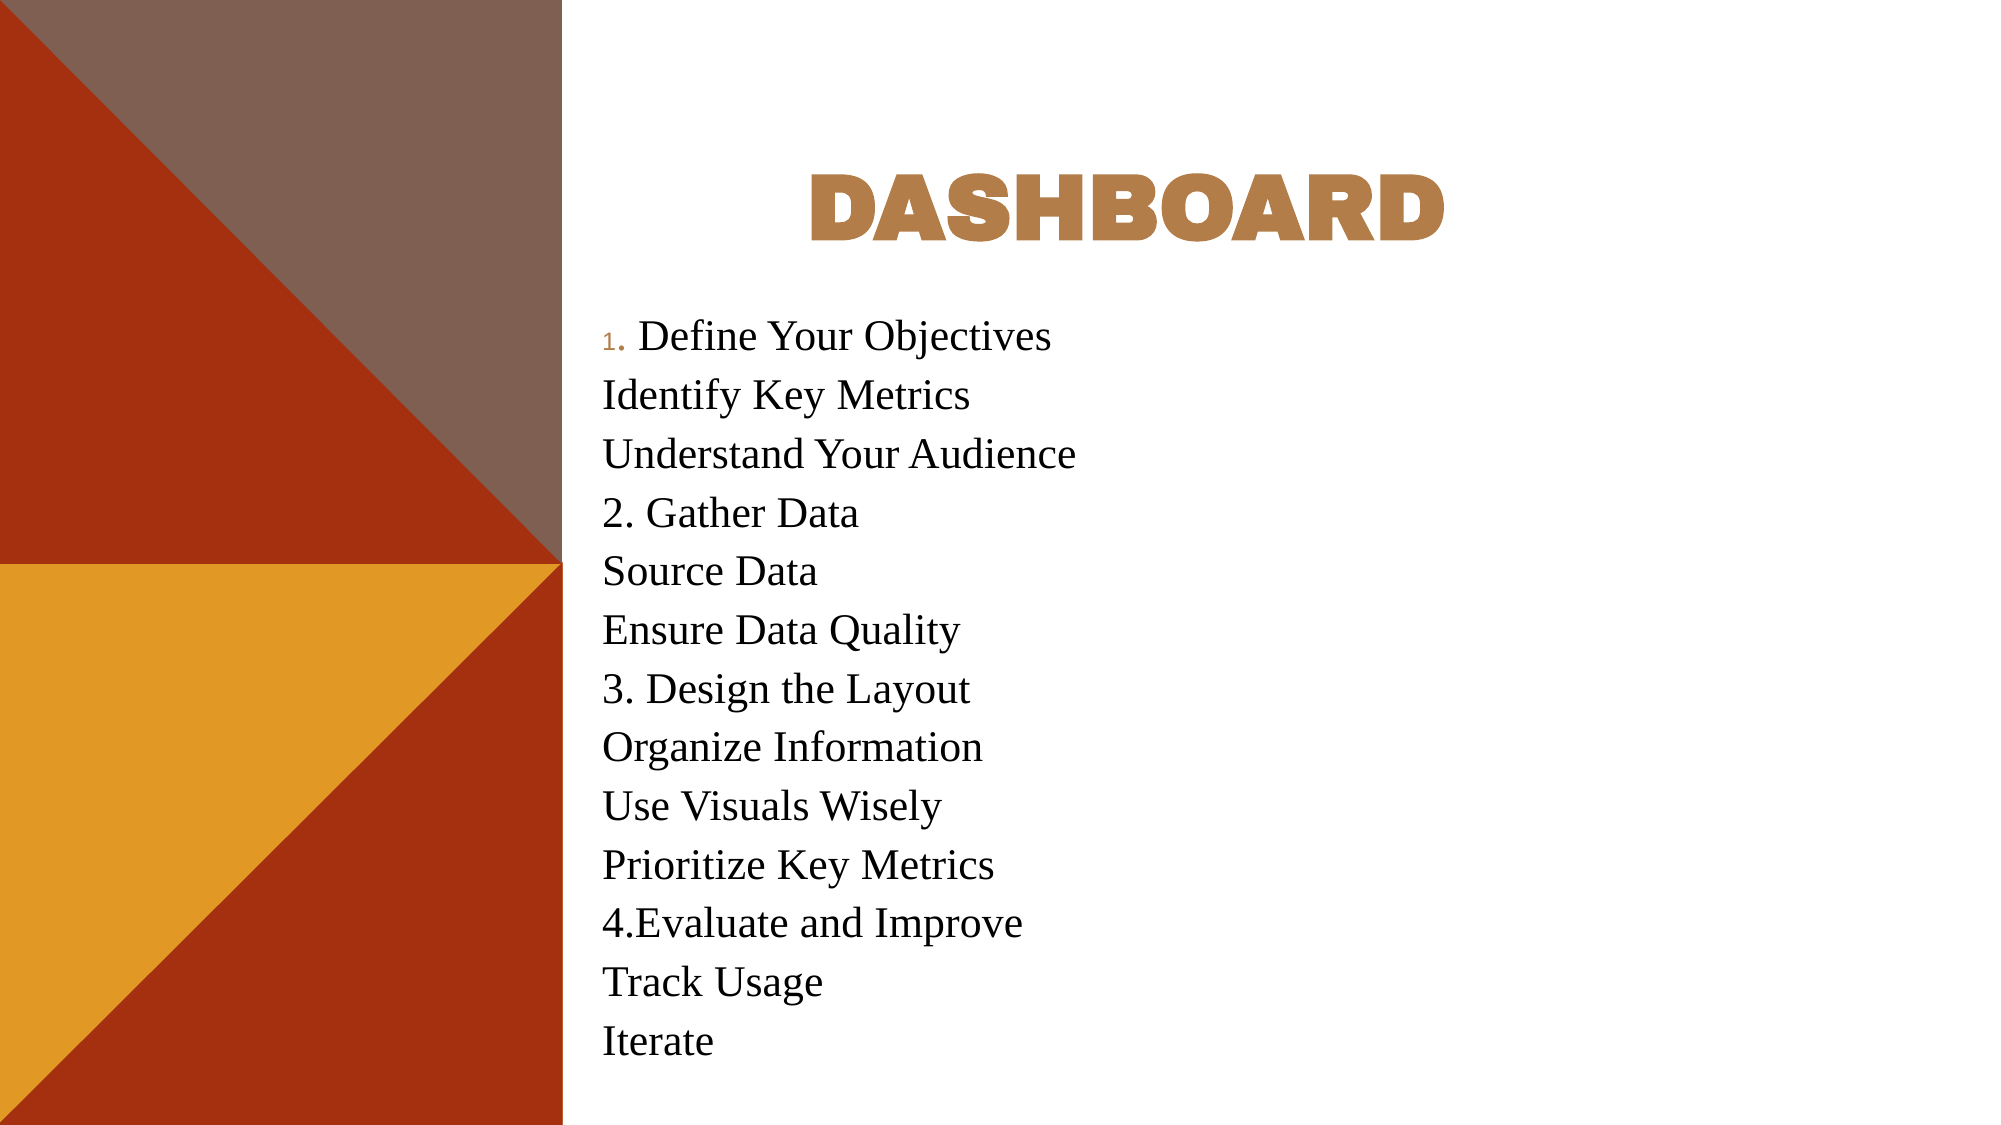

# Dashboard
1. Define Your Objectives
Identify Key Metrics
Understand Your Audience
2. Gather Data
Source Data
Ensure Data Quality
3. Design the Layout
Organize Information
Use Visuals Wisely
Prioritize Key Metrics
4.Evaluate and Improve
Track Usage
Iterate